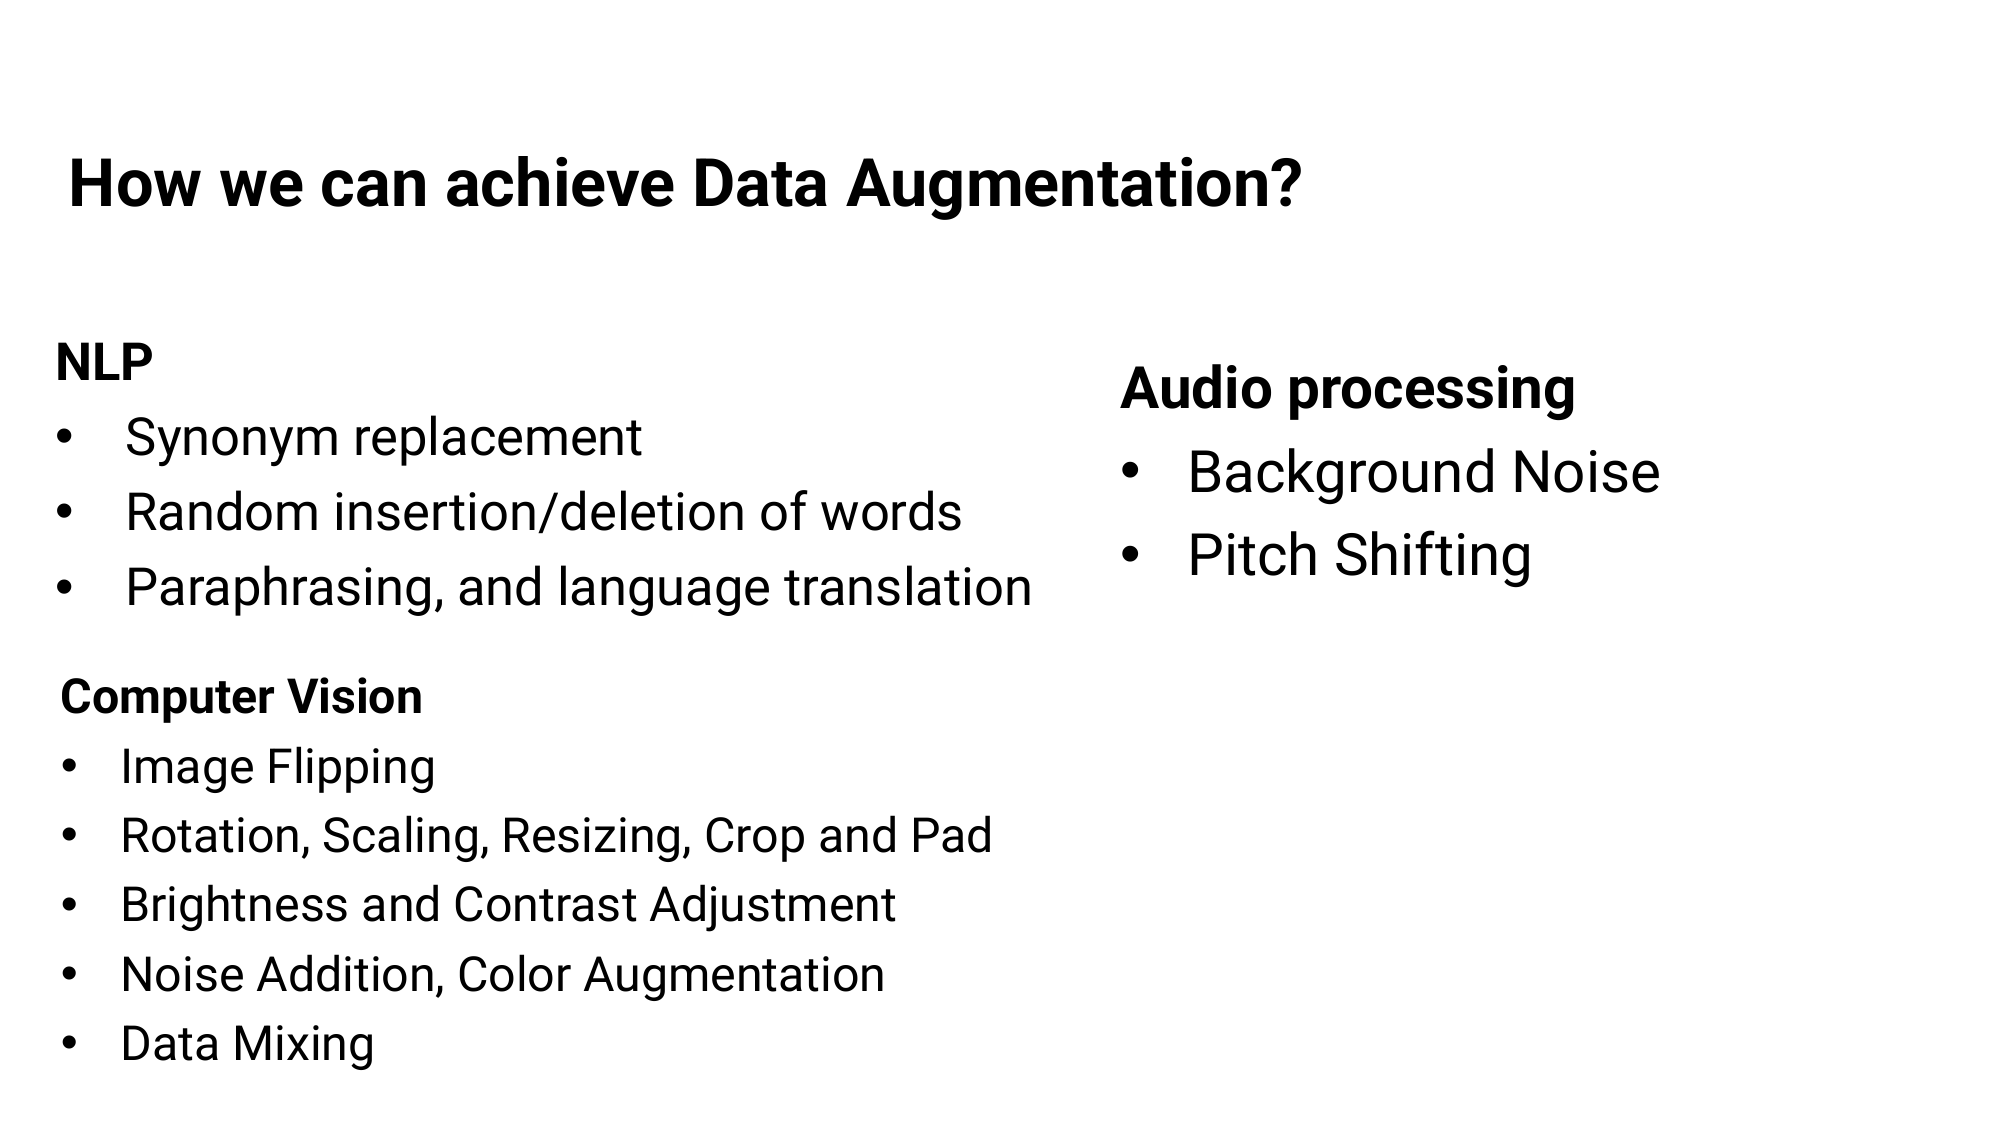

How we can achieve Data Augmentation?
NLP
Synonym replacement
Random insertion/deletion of words
Paraphrasing, and language translation
Audio processing
Background Noise
Pitch Shifting
Computer Vision
Image Flipping
Rotation, Scaling, Resizing, Crop and Pad
Brightness and Contrast Adjustment
Noise Addition, Color Augmentation
Data Mixing